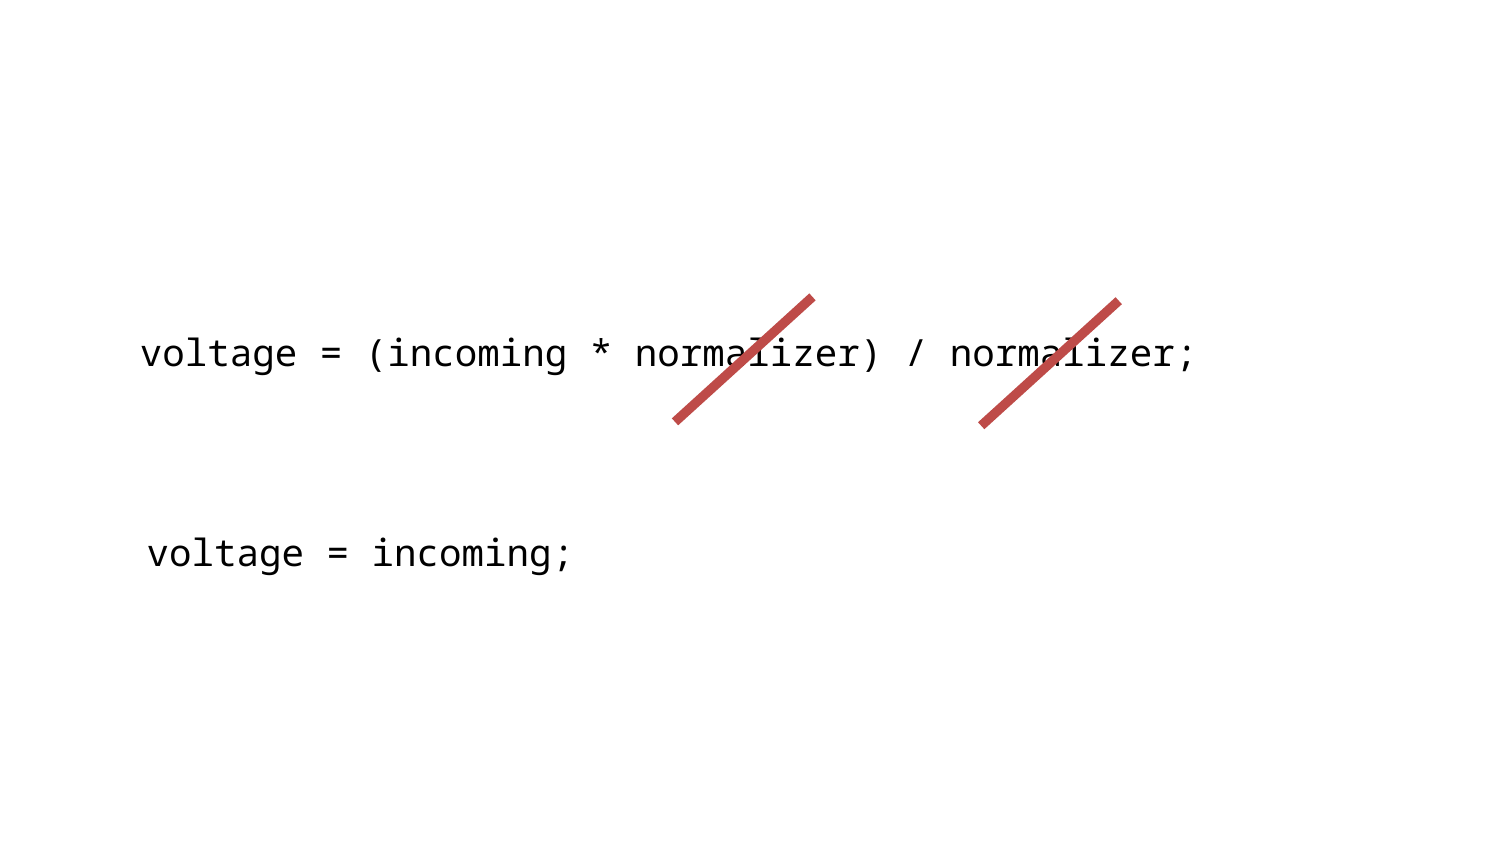

voltage = (incoming * normalizer) / normalizer;
voltage = incoming;